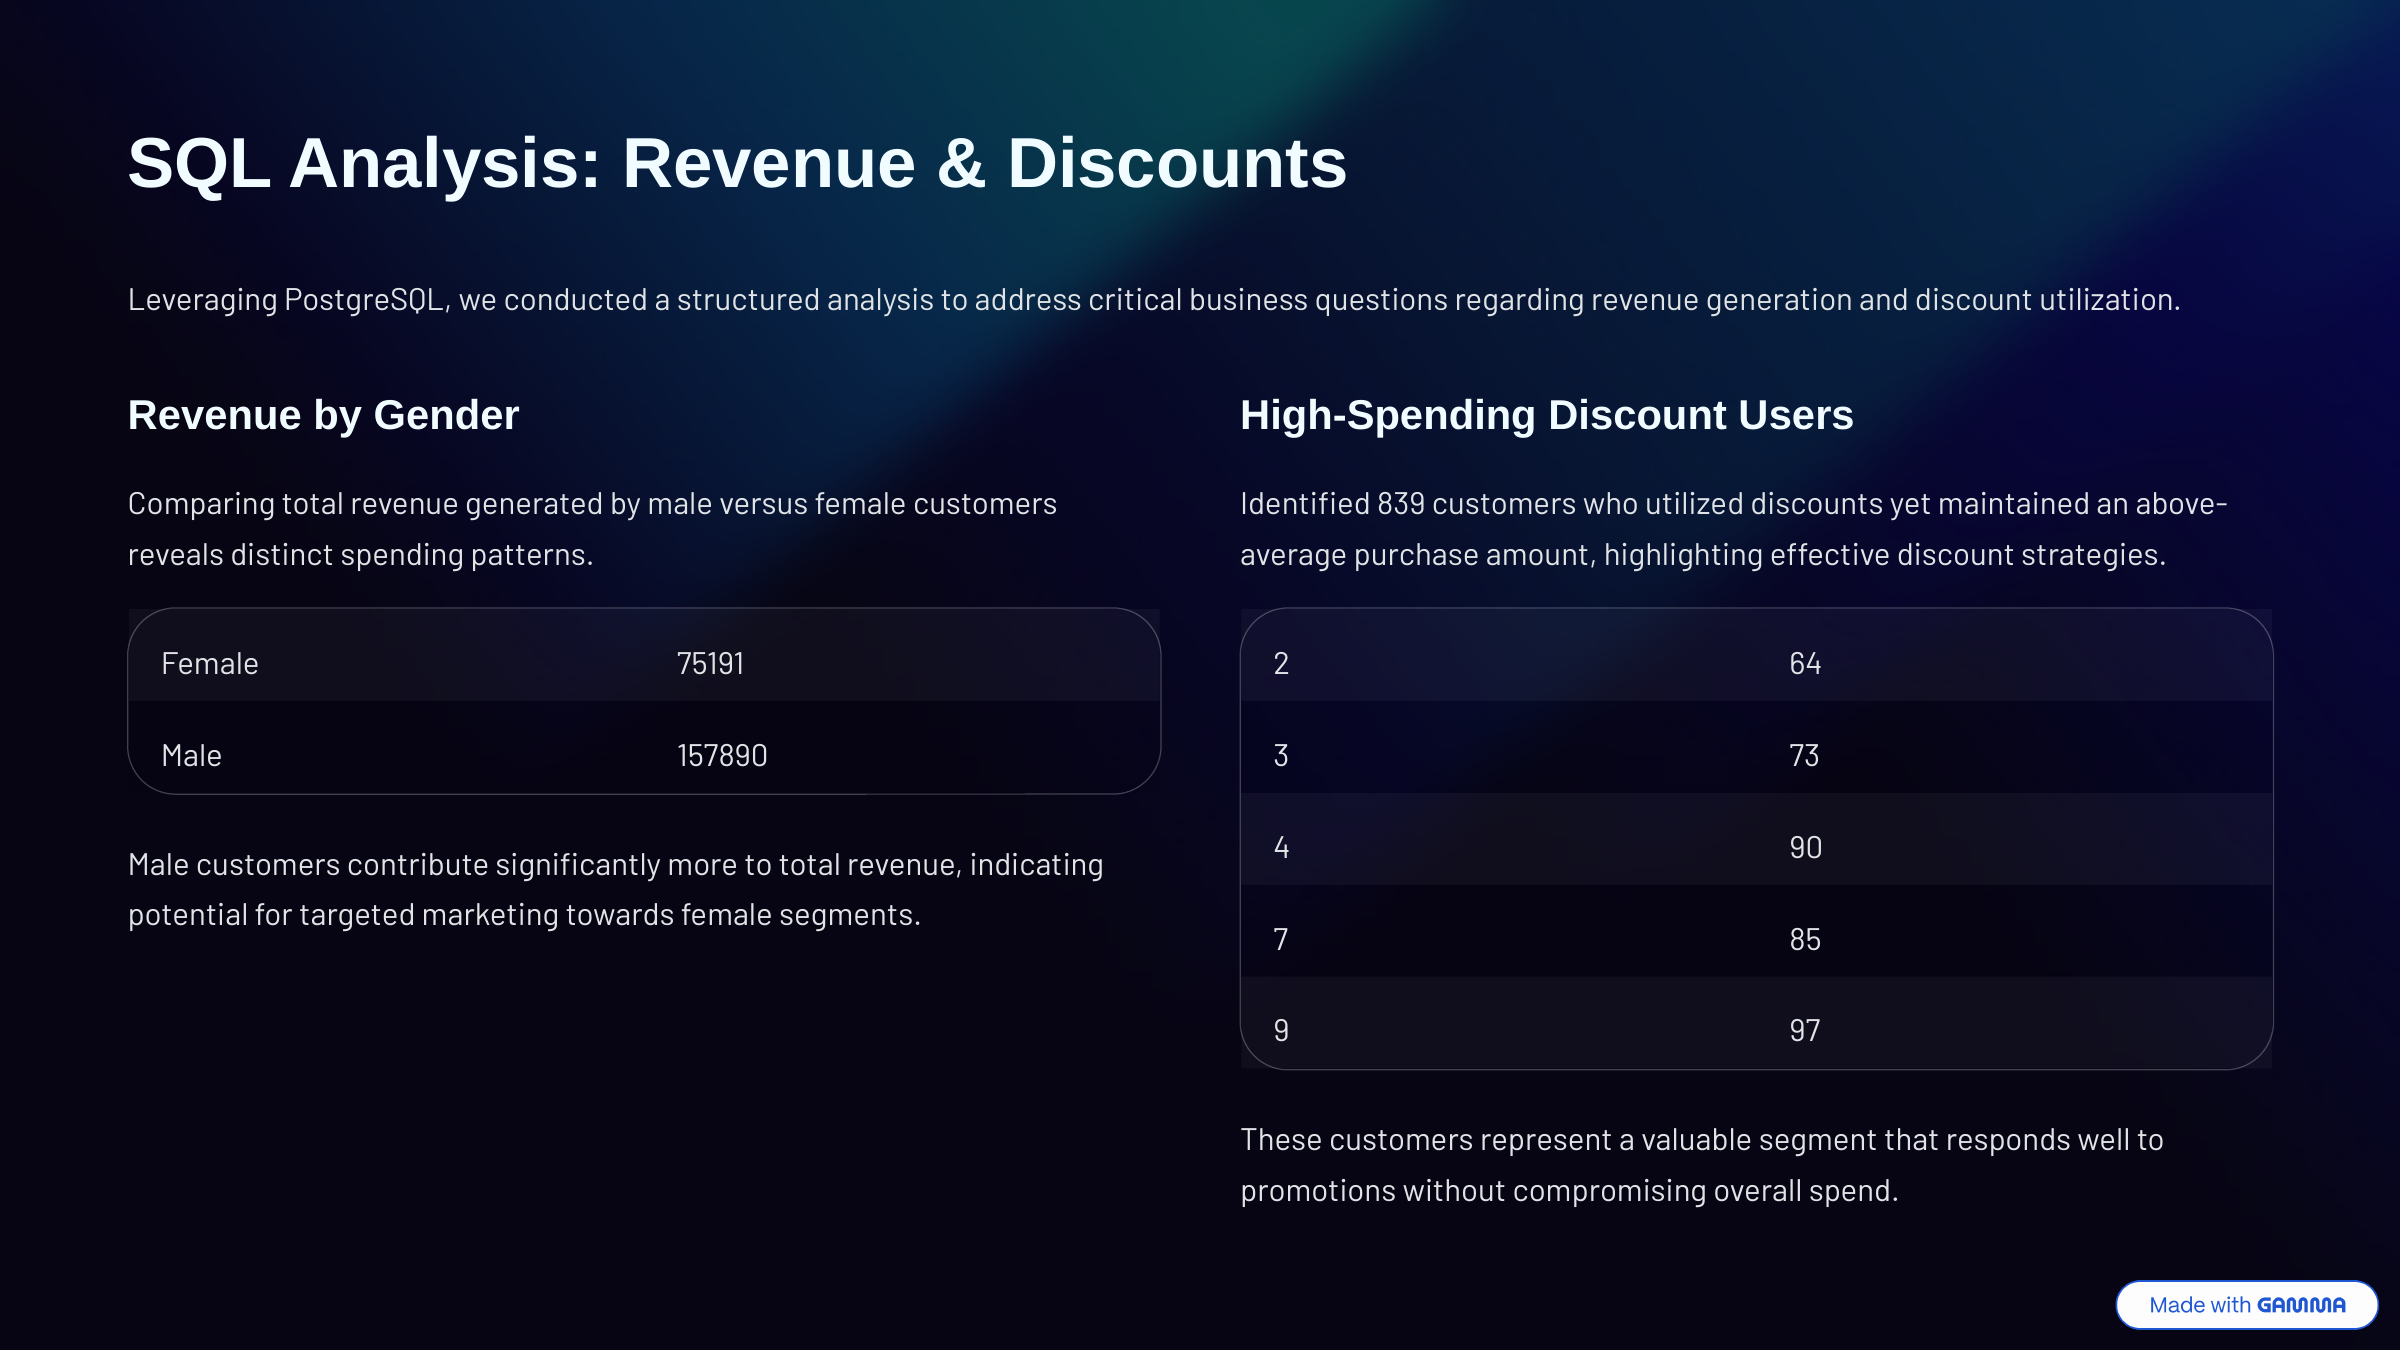

SQL Analysis: Revenue & Discounts
Leveraging PostgreSQL, we conducted a structured analysis to address critical business questions regarding revenue generation and discount utilization.
Revenue by Gender
High-Spending Discount Users
Comparing total revenue generated by male versus female customers reveals distinct spending patterns.
Identified 839 customers who utilized discounts yet maintained an above-average purchase amount, highlighting effective discount strategies.

Female
75191
2
64

Male
157890
3
73

4
90
Male customers contribute significantly more to total revenue, indicating potential for targeted marketing towards female segments.

7
85

9
97
These customers represent a valuable segment that responds well to promotions without compromising overall spend.